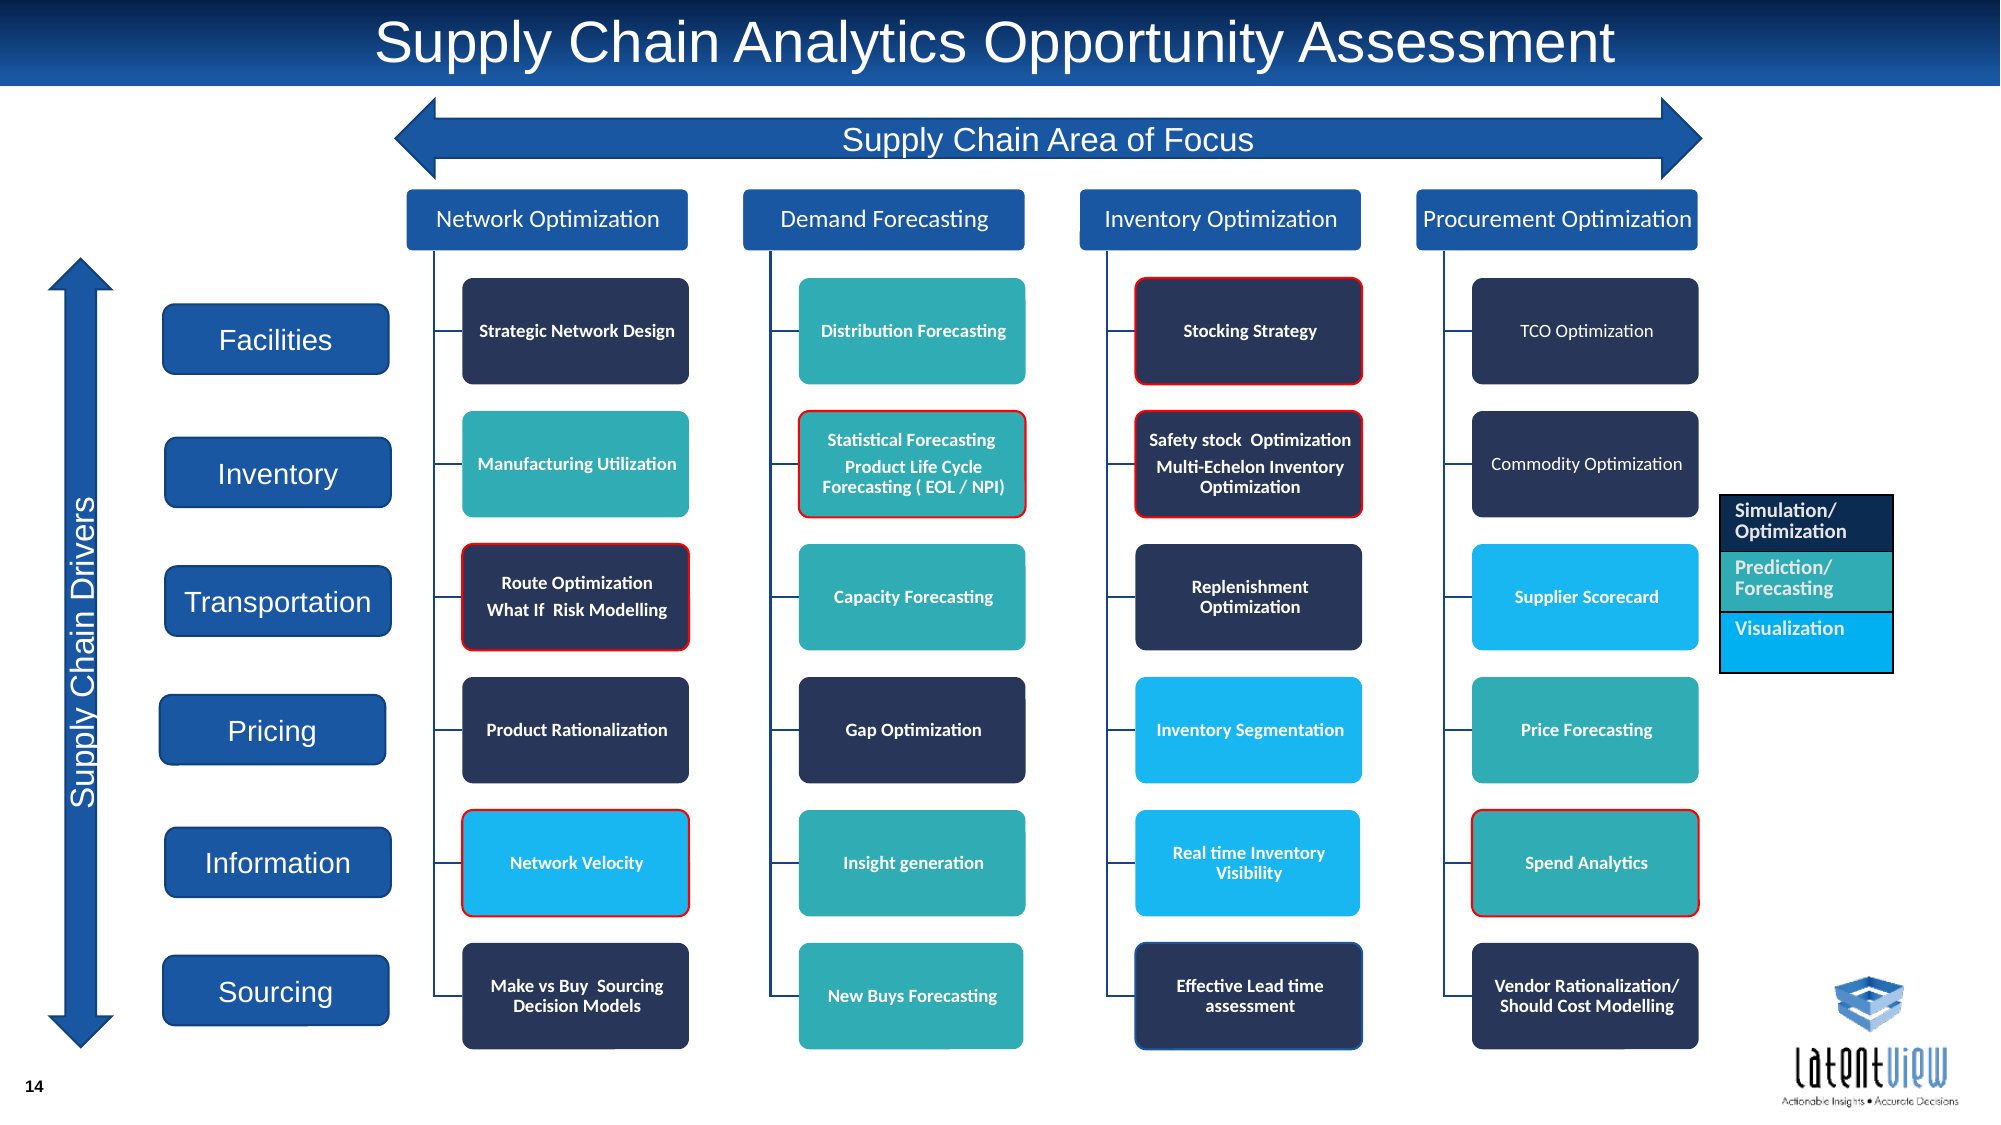

# Supply Chain Analytics Opportunity Assessment
Supply Chain Area of Focus
Network Optimization
Strategic Network Design
Manufacturing Utilization
Route Optimization
What If  Risk Modelling
Product Rationalization
Network Velocity
Make vs Buy  Sourcing Decision Models
Demand Forecasting
Distribution Forecasting
Statistical Forecasting
Product Life Cycle Forecasting ( EOL / NPI)
Capacity Forecasting
Gap Optimization
Insight generation
New Buys Forecasting
Inventory Optimization
Stocking Strategy
Safety stock  Optimization
Multi-Echelon Inventory Optimization
Replenishment Optimization
Inventory Segmentation
Real time Inventory Visibility
Effective Lead time assessment
Procurement Optimization
TCO Optimization
Commodity Optimization
Supplier Scorecard
Price Forecasting
Spend Analytics
Vendor Rationalization/ Should Cost Modelling
Supply Chain Drivers
Facilities
Inventory
Transportation
Pricing
Information
Sourcing
| Simulation/ Optimization |
| --- |
| Prediction/ Forecasting |
| Visualization |